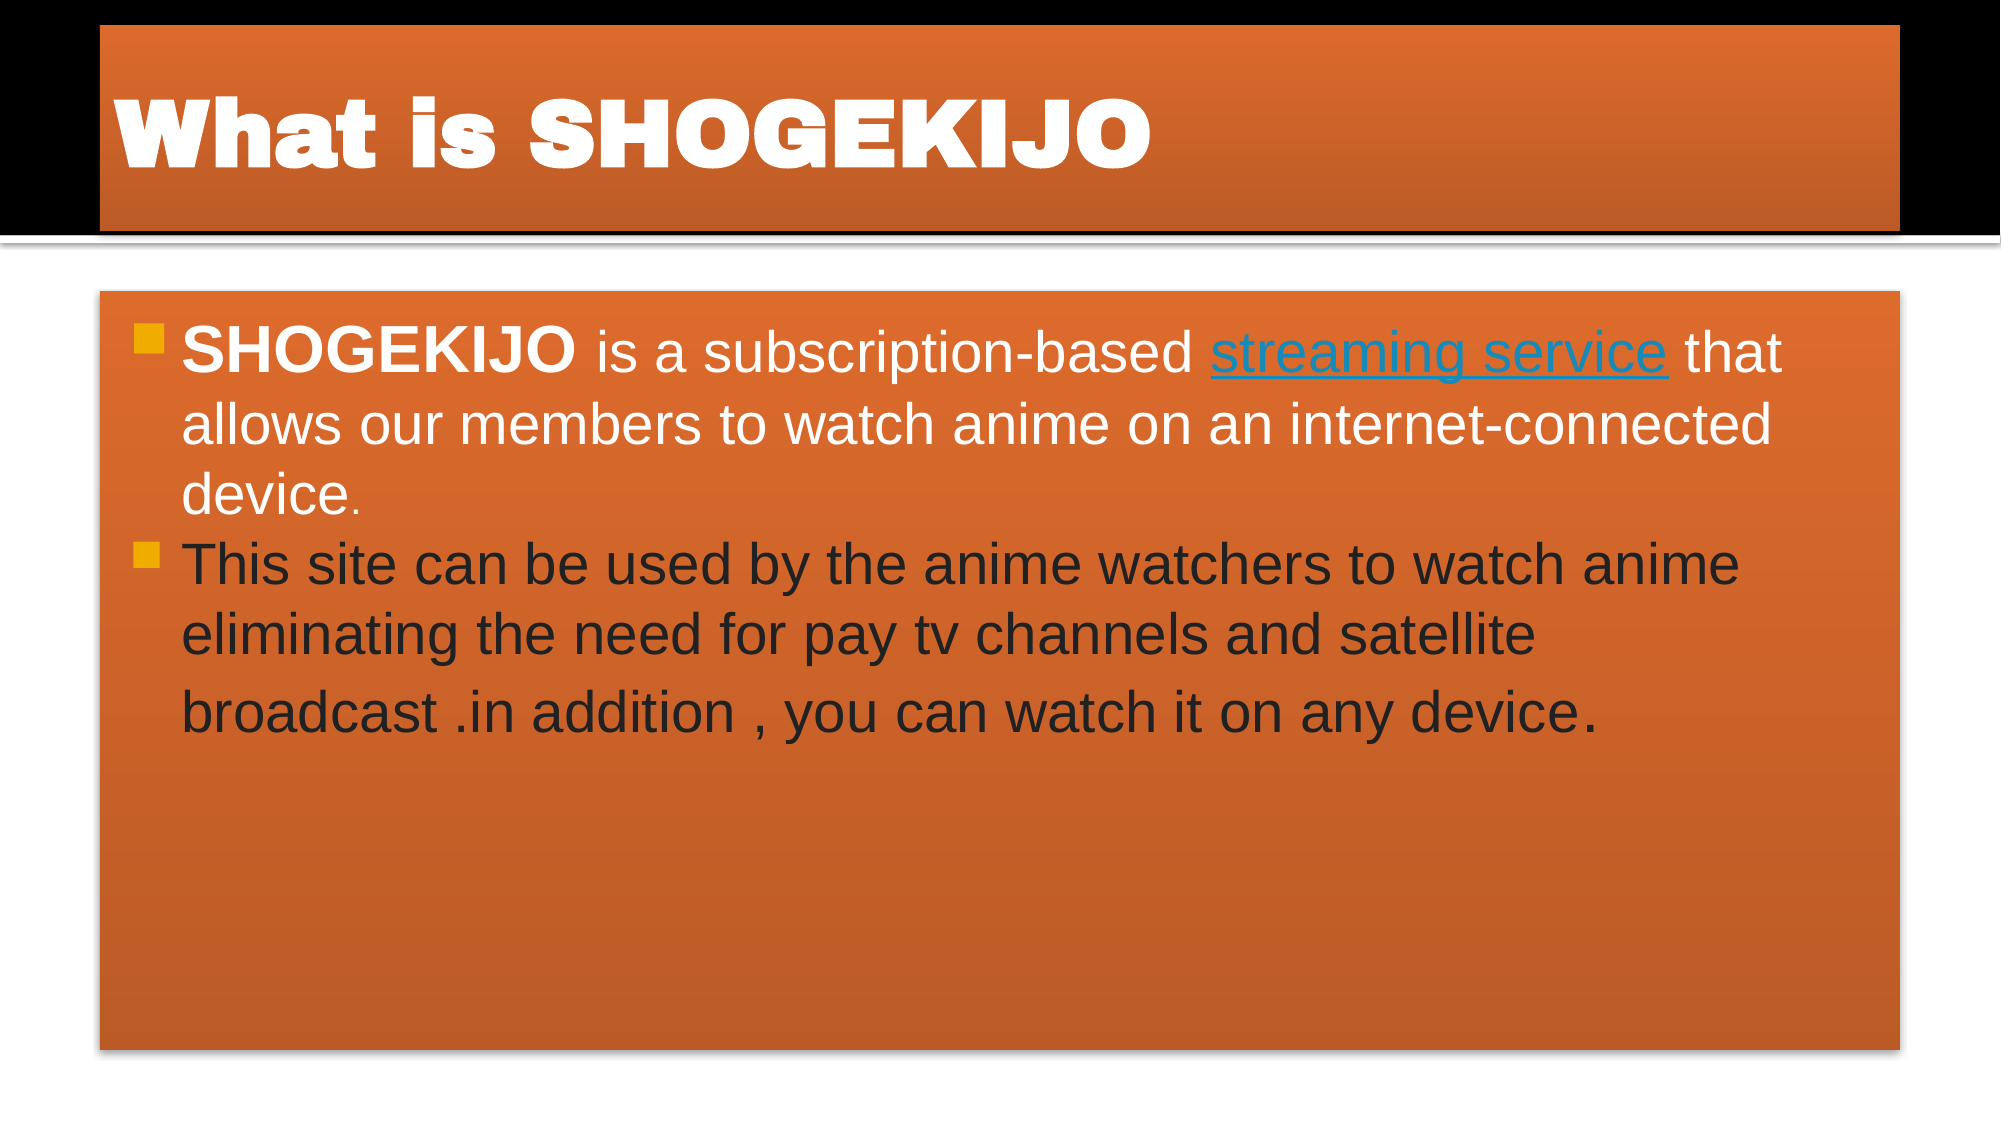

# What is SHOGEKIJO
SHOGEKIJO is a subscription-based streaming service that allows our members to watch anime on an internet-connected device.
This site can be used by the anime watchers to watch anime eliminating the need for pay tv channels and satellite broadcast .in addition , you can watch it on any device.